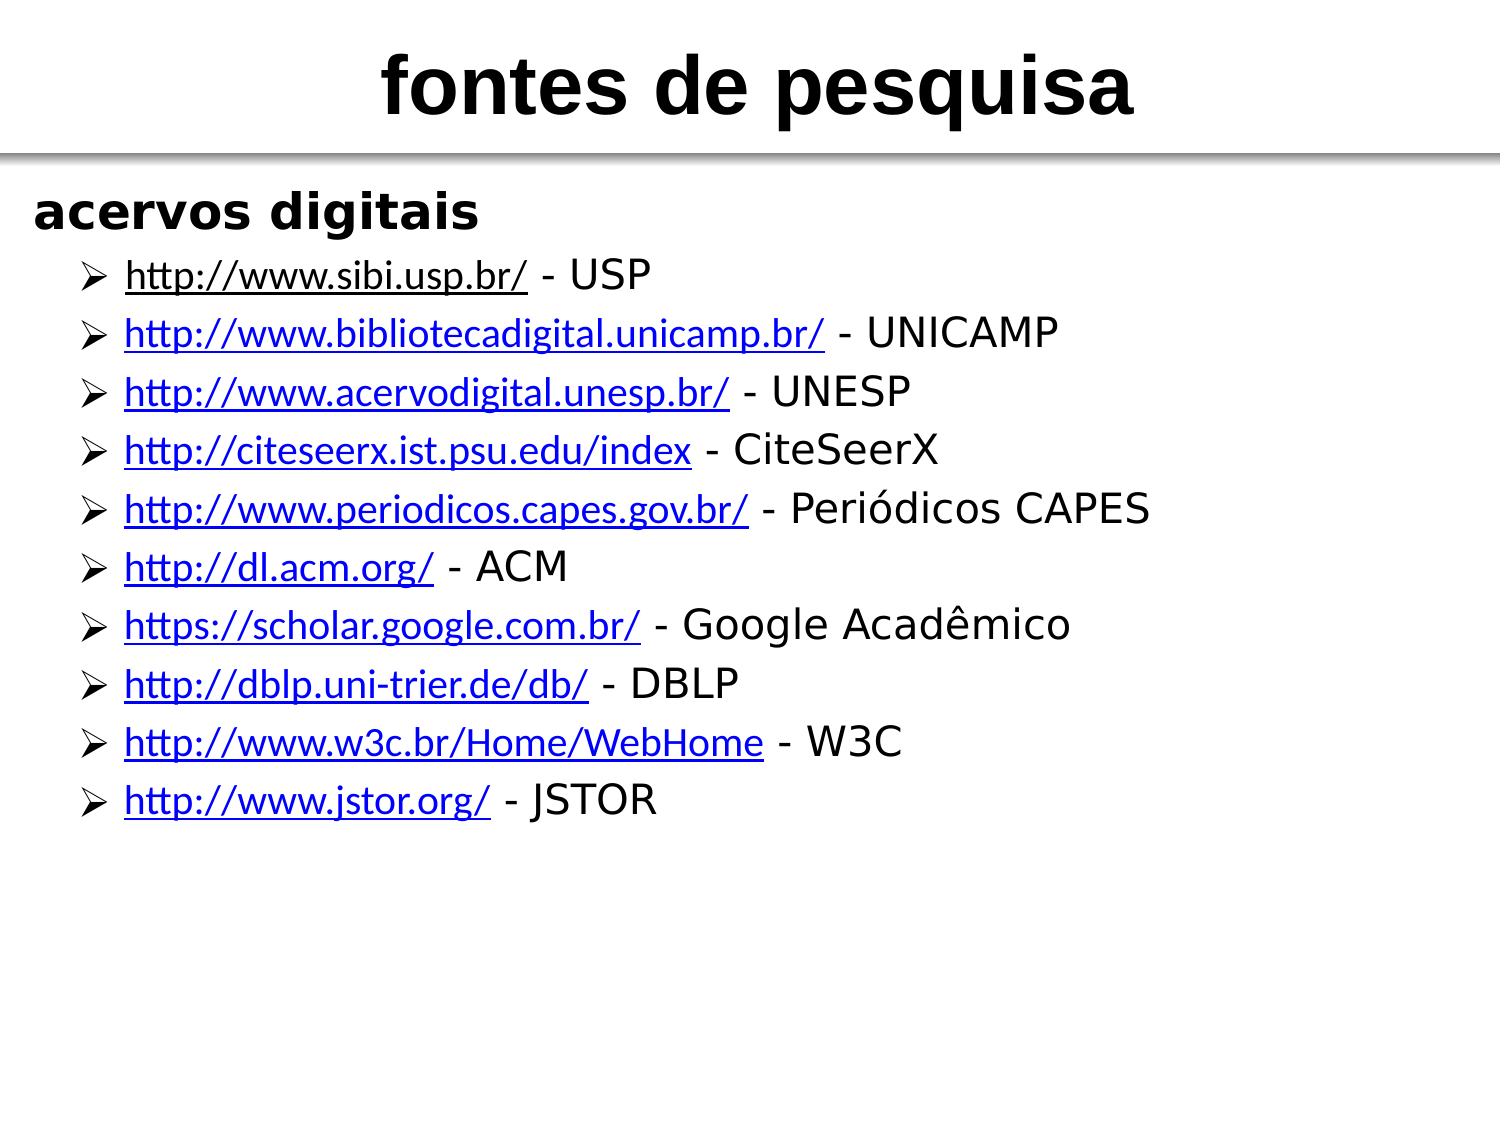

# fontes de pesquisa
acervos digitais
 http://www.sibi.usp.br/ - USP
 http://www.bibliotecadigital.unicamp.br/ - UNICAMP
 http://www.acervodigital.unesp.br/ - UNESP
 http://citeseerx.ist.psu.edu/index - CiteSeerX
 http://www.periodicos.capes.gov.br/ - Periódicos CAPES
 http://dl.acm.org/ - ACM
 https://scholar.google.com.br/ - Google Acadêmico
 http://dblp.uni-trier.de/db/ - DBLP
 http://www.w3c.br/Home/WebHome - W3C
 http://www.jstor.org/ - JSTOR